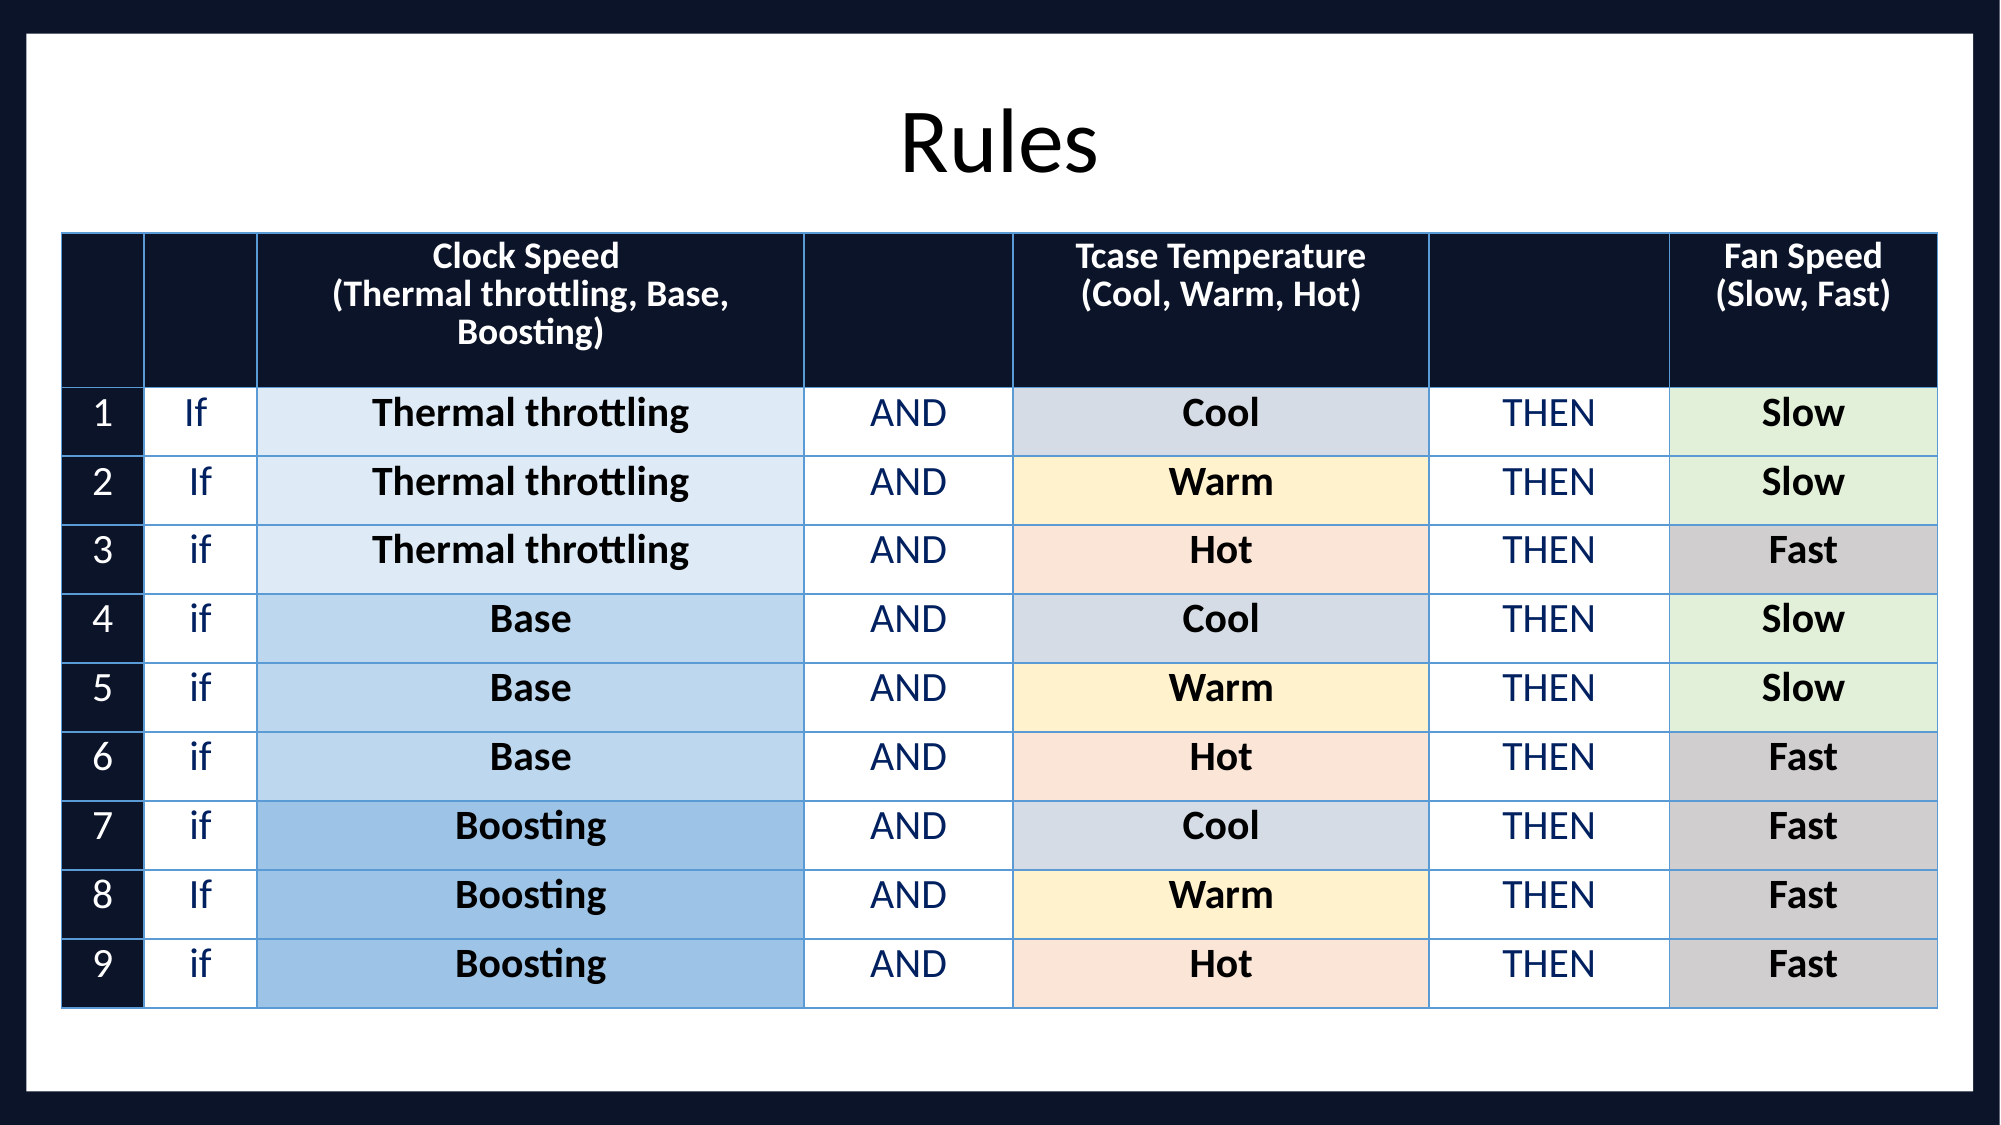

Rules
|  |  | Clock Speed (Thermal throttling, Base, Boosting) |  | Tcase Temperature (Cool, Warm, Hot) |  | Fan Speed (Slow, Fast) |
| --- | --- | --- | --- | --- | --- | --- |
| 1 | If | Thermal throttling | AND | Cool | THEN | Slow |
| 2 | If | Thermal throttling | AND | Warm | THEN | Slow |
| 3 | if | Thermal throttling | AND | Hot | THEN | Fast |
| 4 | if | Base | AND | Cool | THEN | Slow |
| 5 | if | Base | AND | Warm | THEN | Slow |
| 6 | if | Base | AND | Hot | THEN | Fast |
| 7 | if | Boosting | AND | Cool | THEN | Fast |
| 8 | If | Boosting | AND | Warm | THEN | Fast |
| 9 | if | Boosting | AND | Hot | THEN | Fast |